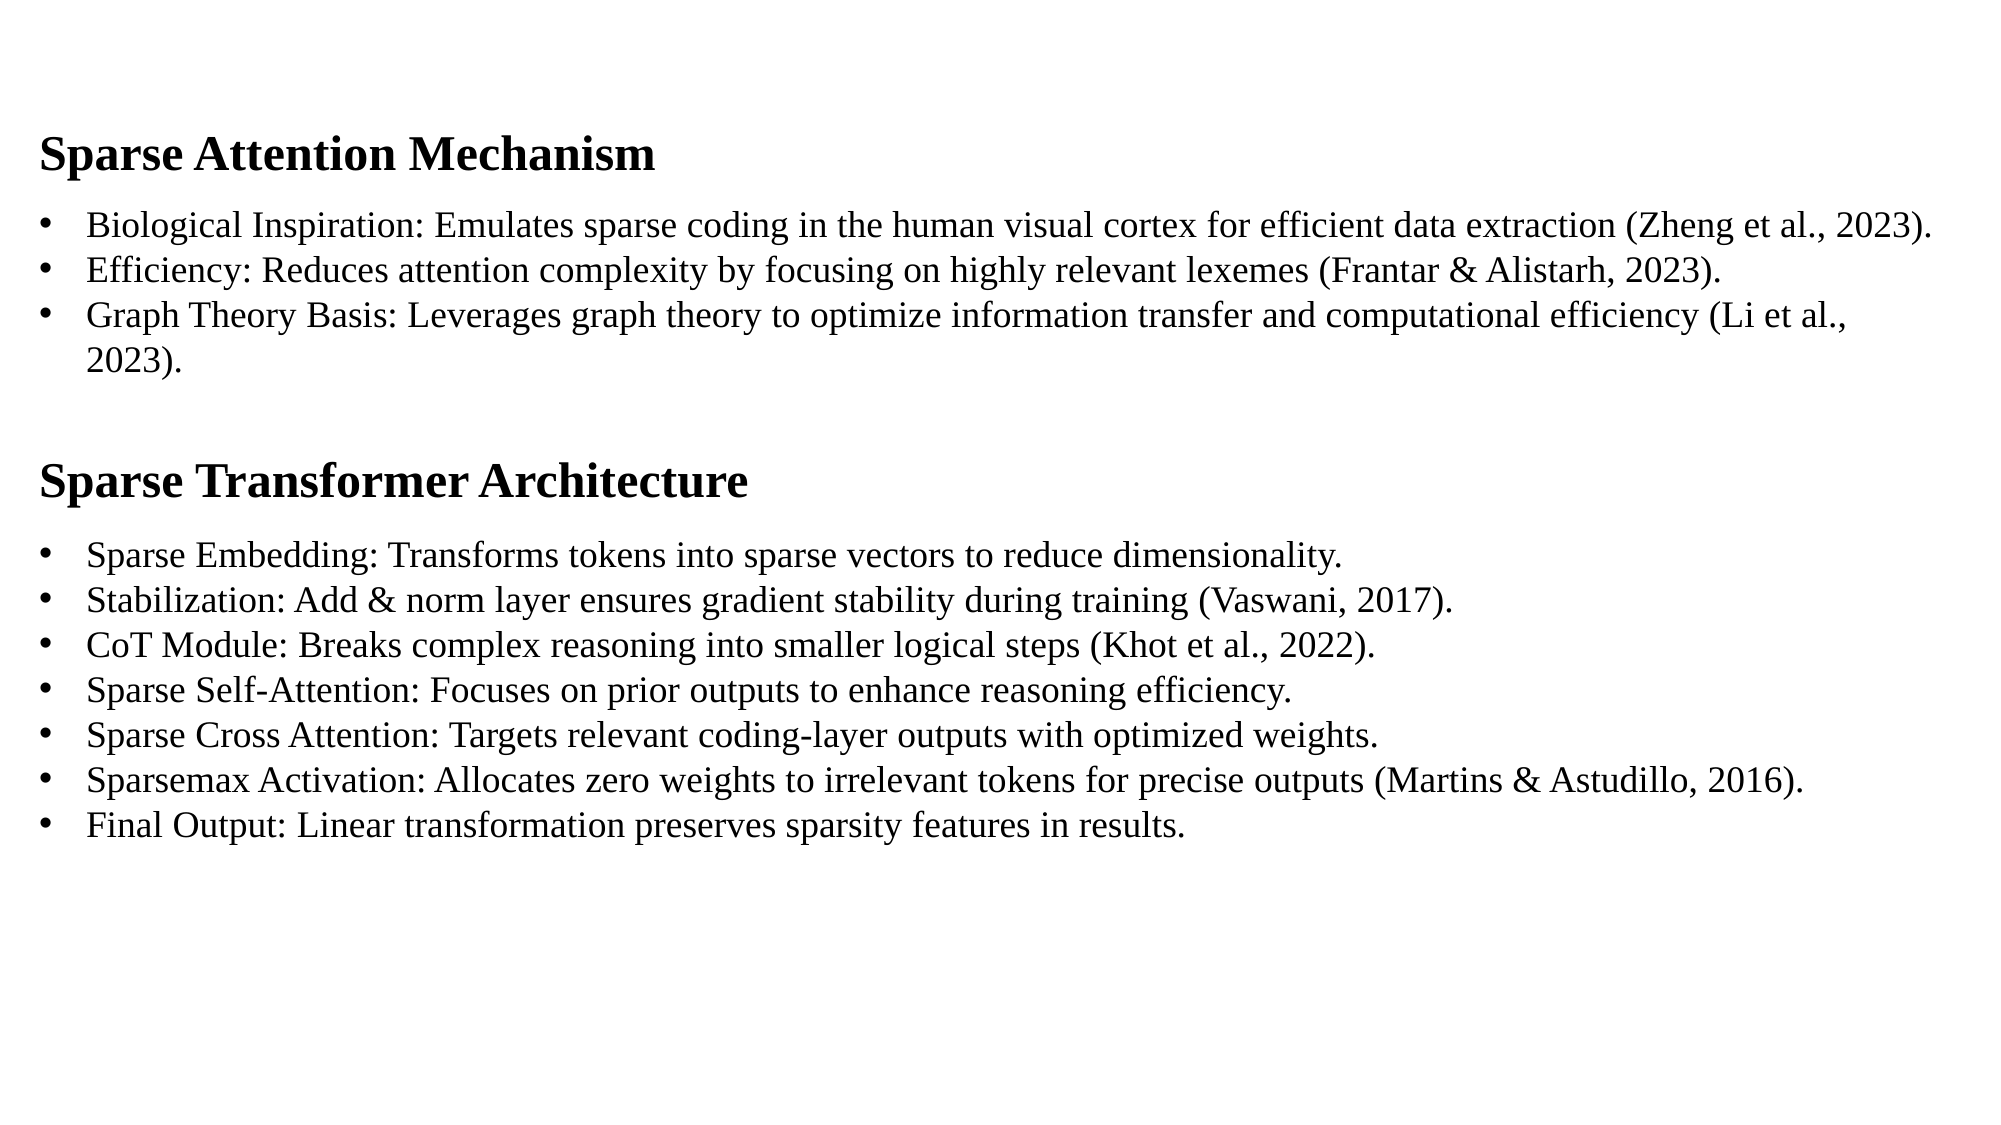

Sparse Attention Mechanism
Biological Inspiration: Emulates sparse coding in the human visual cortex for efficient data extraction (Zheng et al., 2023).
Efficiency: Reduces attention complexity by focusing on highly relevant lexemes (Frantar & Alistarh, 2023).
Graph Theory Basis: Leverages graph theory to optimize information transfer and computational efficiency (Li et al., 2023).
Sparse Transformer Architecture
Sparse Embedding: Transforms tokens into sparse vectors to reduce dimensionality.
Stabilization: Add & norm layer ensures gradient stability during training (Vaswani, 2017).
CoT Module: Breaks complex reasoning into smaller logical steps (Khot et al., 2022).
Sparse Self-Attention: Focuses on prior outputs to enhance reasoning efficiency.
Sparse Cross Attention: Targets relevant coding-layer outputs with optimized weights.
Sparsemax Activation: Allocates zero weights to irrelevant tokens for precise outputs (Martins & Astudillo, 2016).
Final Output: Linear transformation preserves sparsity features in results.